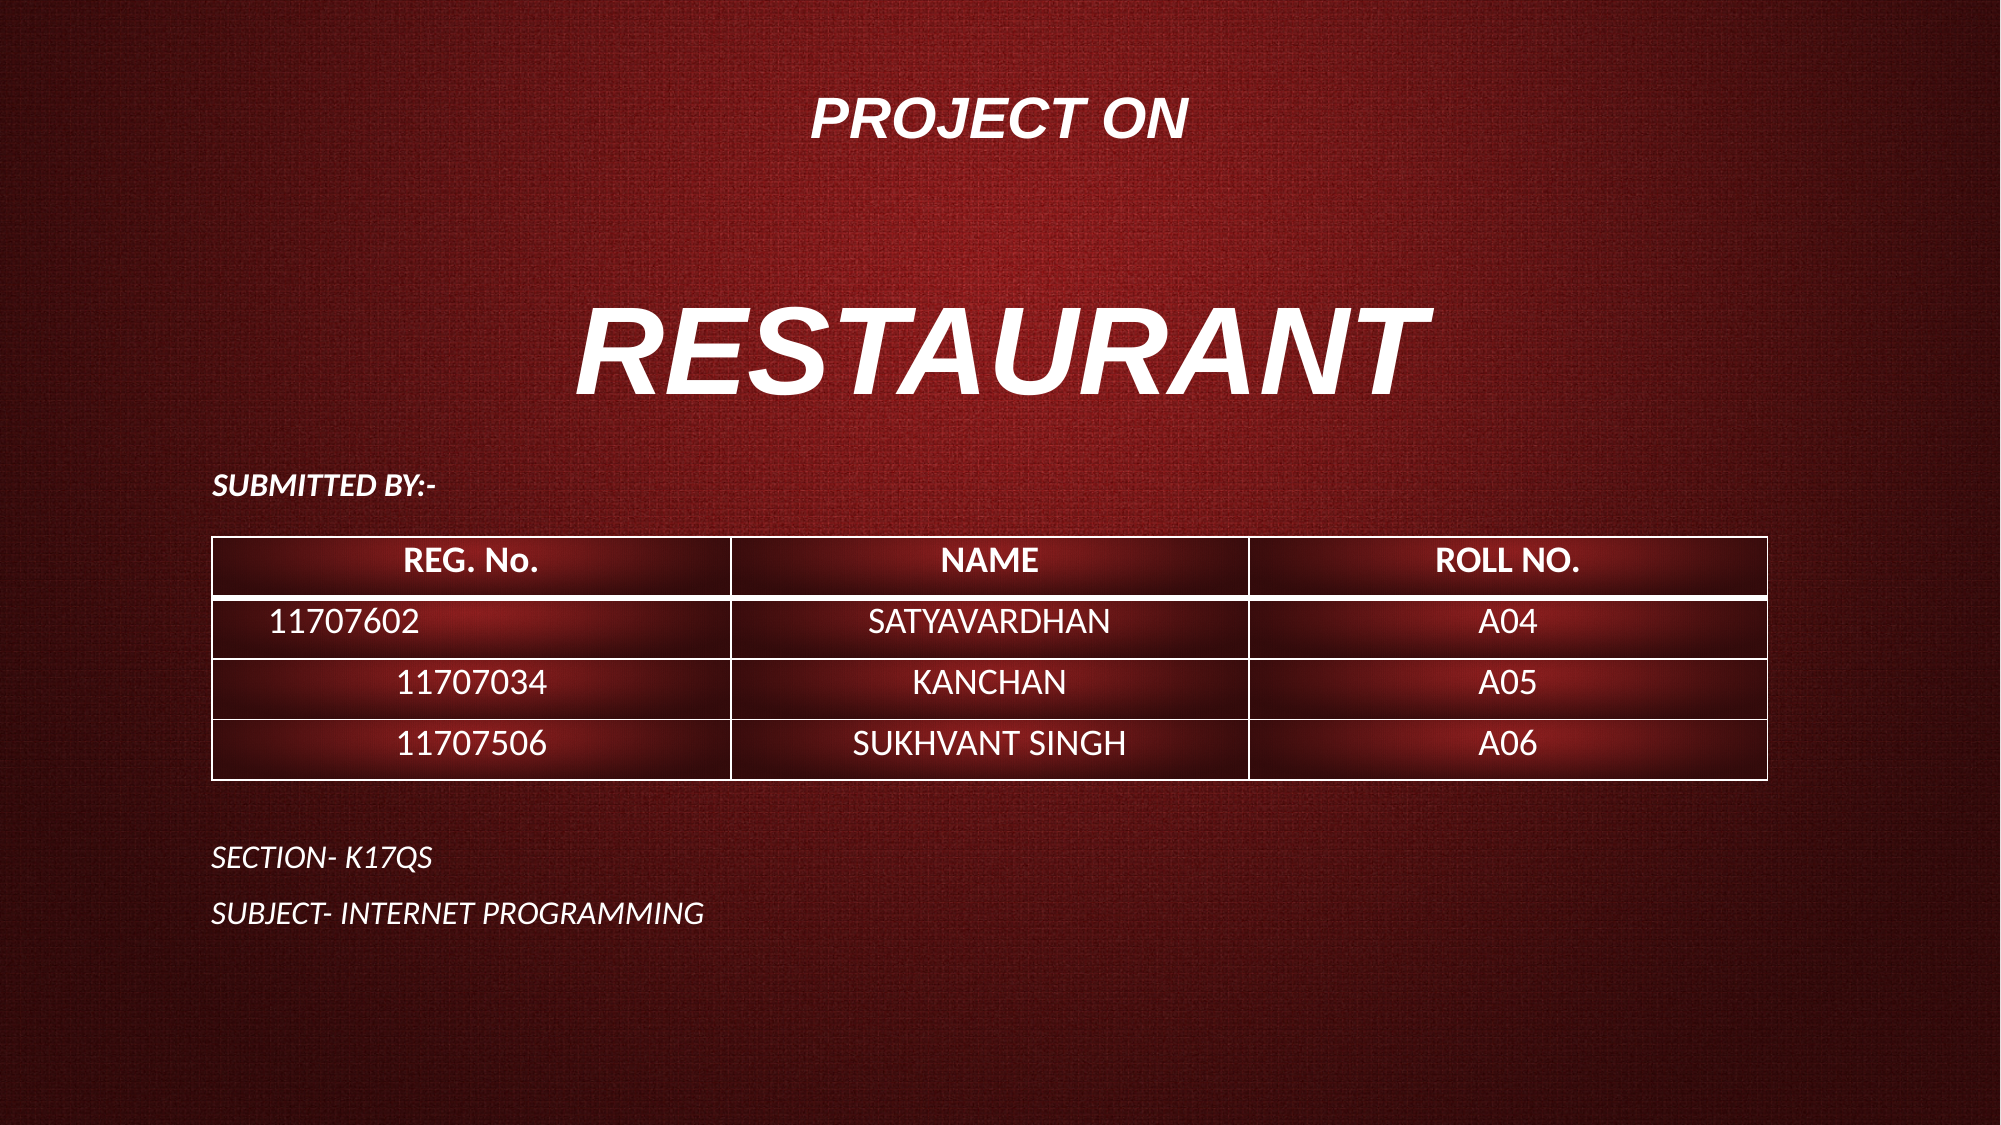

# PROJECT ON RESTAURANT
SUBMITTED BY:-
| REG. No. | NAME | ROLL NO. |
| --- | --- | --- |
| 11707602 | SATYAVARDHAN | A04 |
| 11707034 | KANCHAN | A05 |
| 11707506 | SUKHVANT SINGH | A06 |
SECTION- K17QS
SUBJECT- INTERNET PROGRAMMING